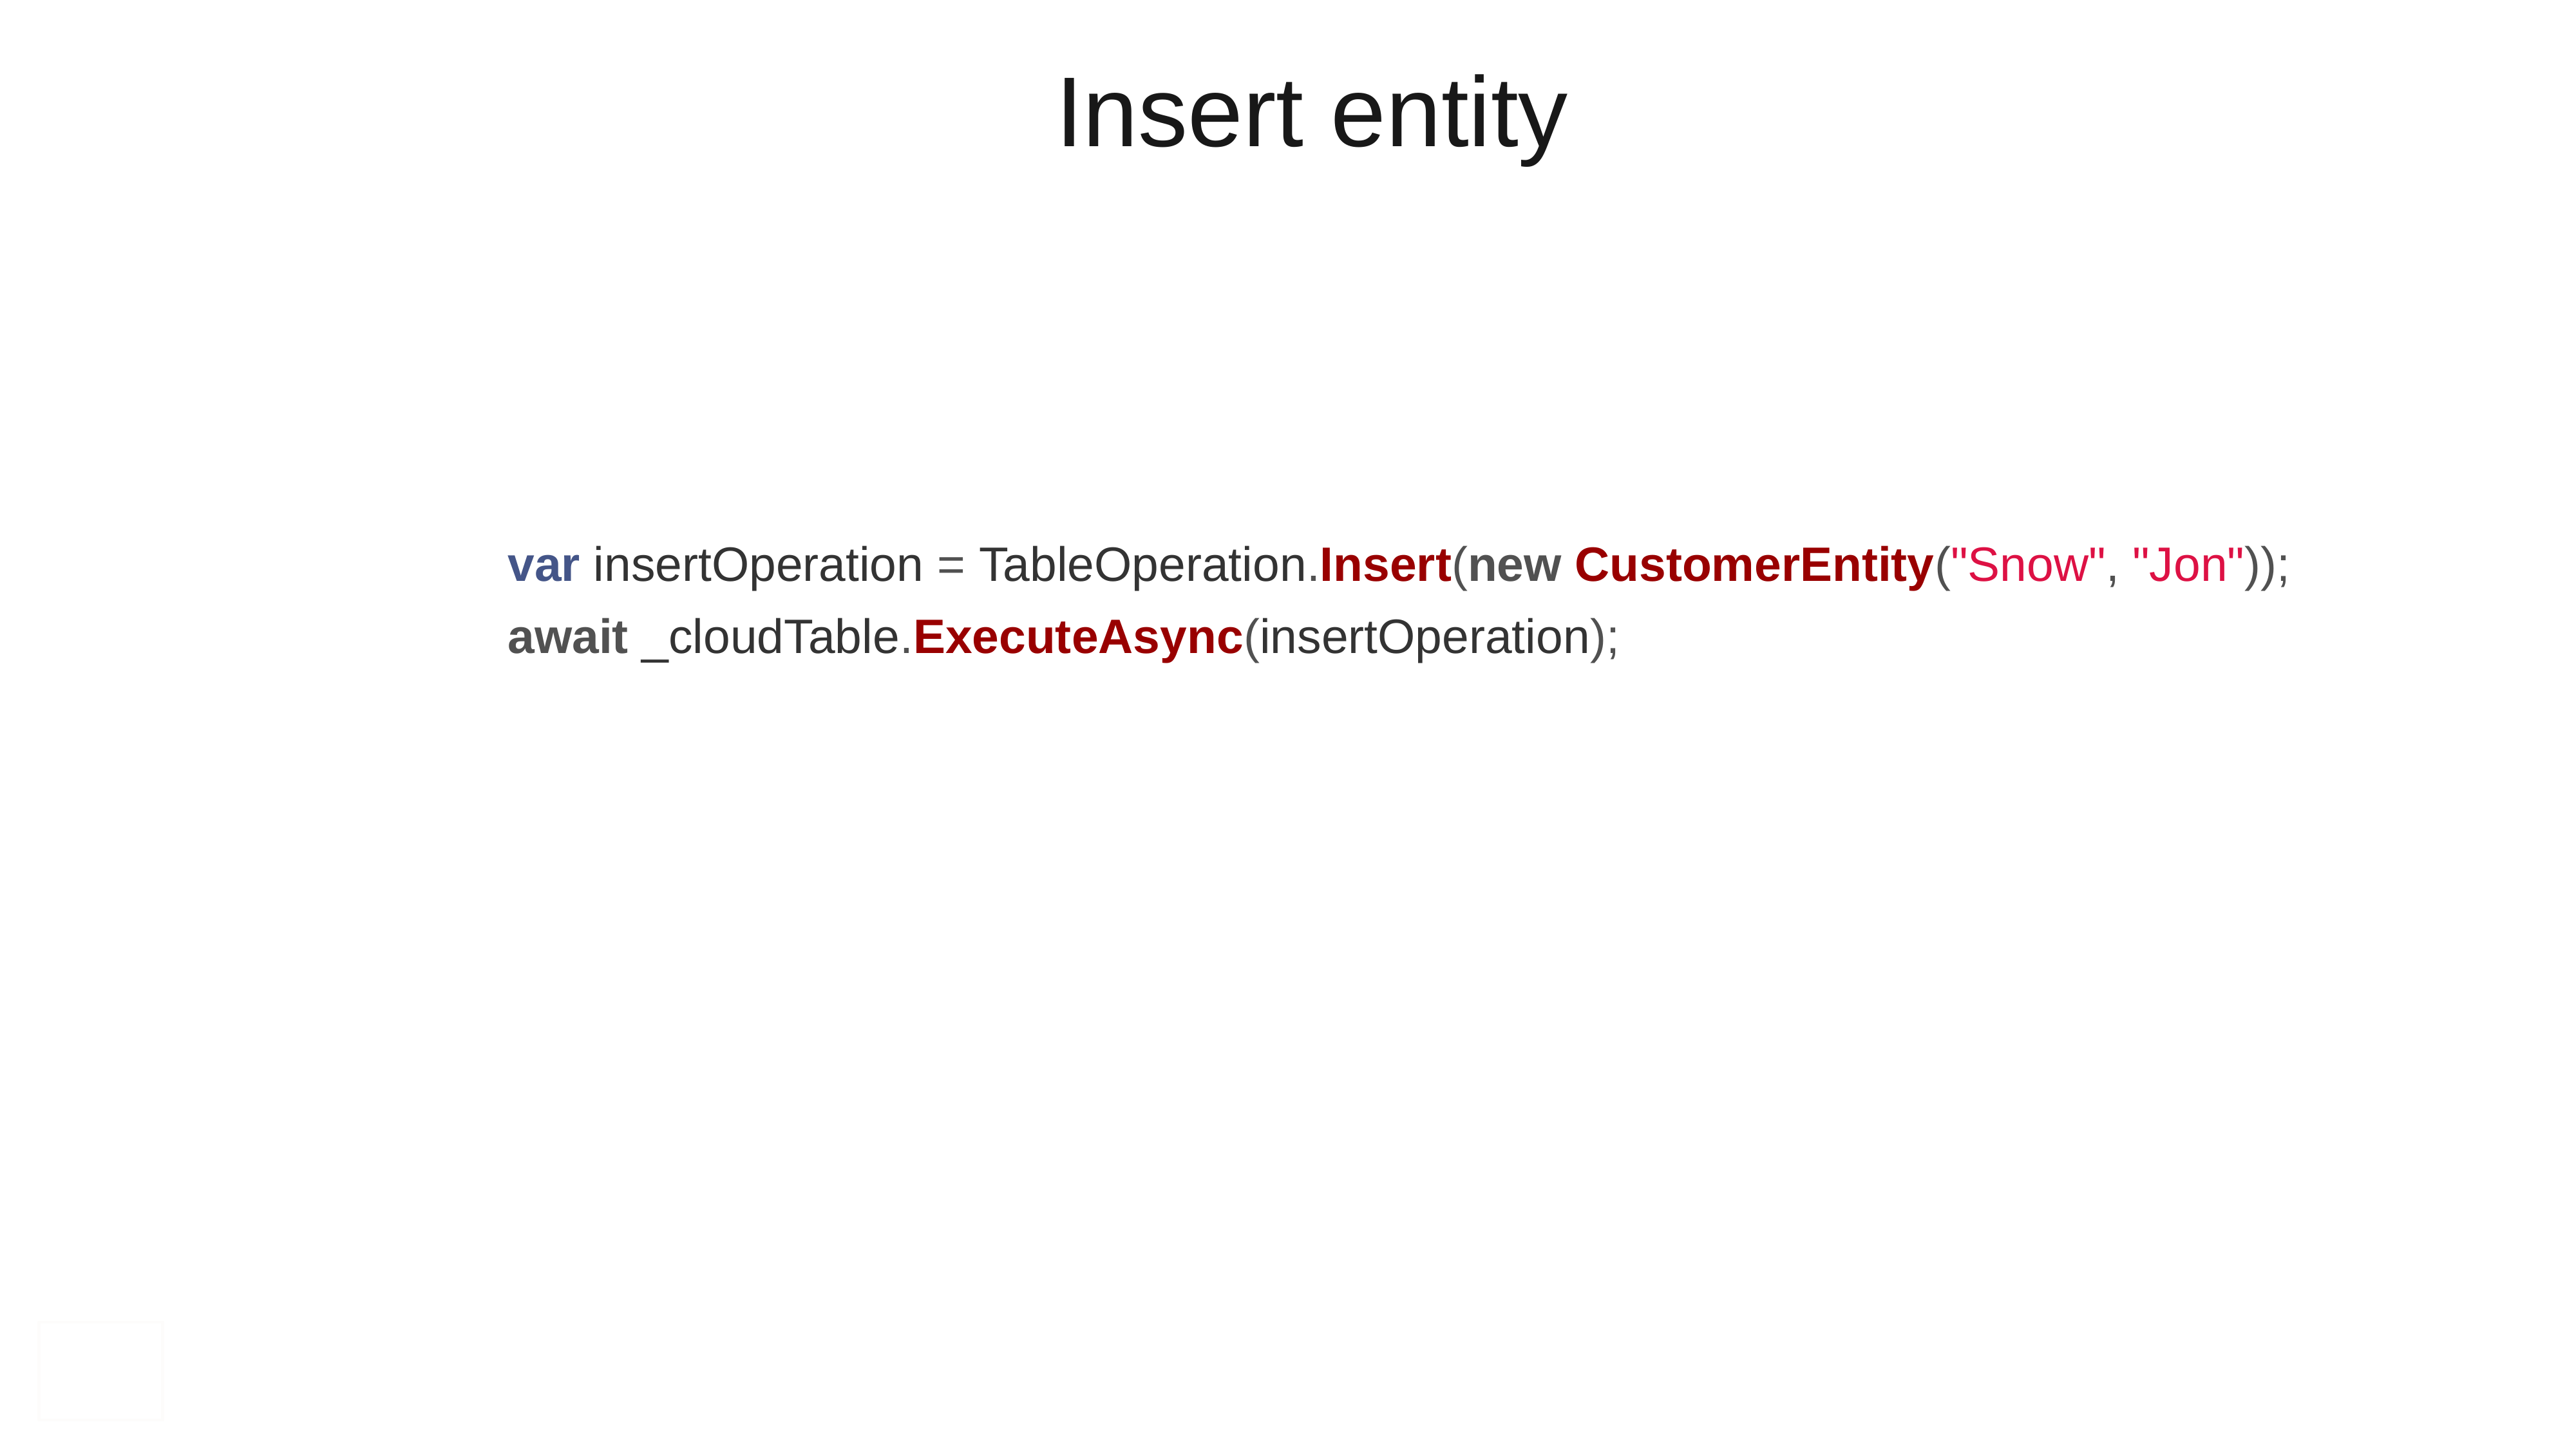

# Insert entity
var insertOperation = TableOperation.Insert(new CustomerEntity("Snow", "Jon"));
await _cloudTable.ExecuteAsync(insertOperation);